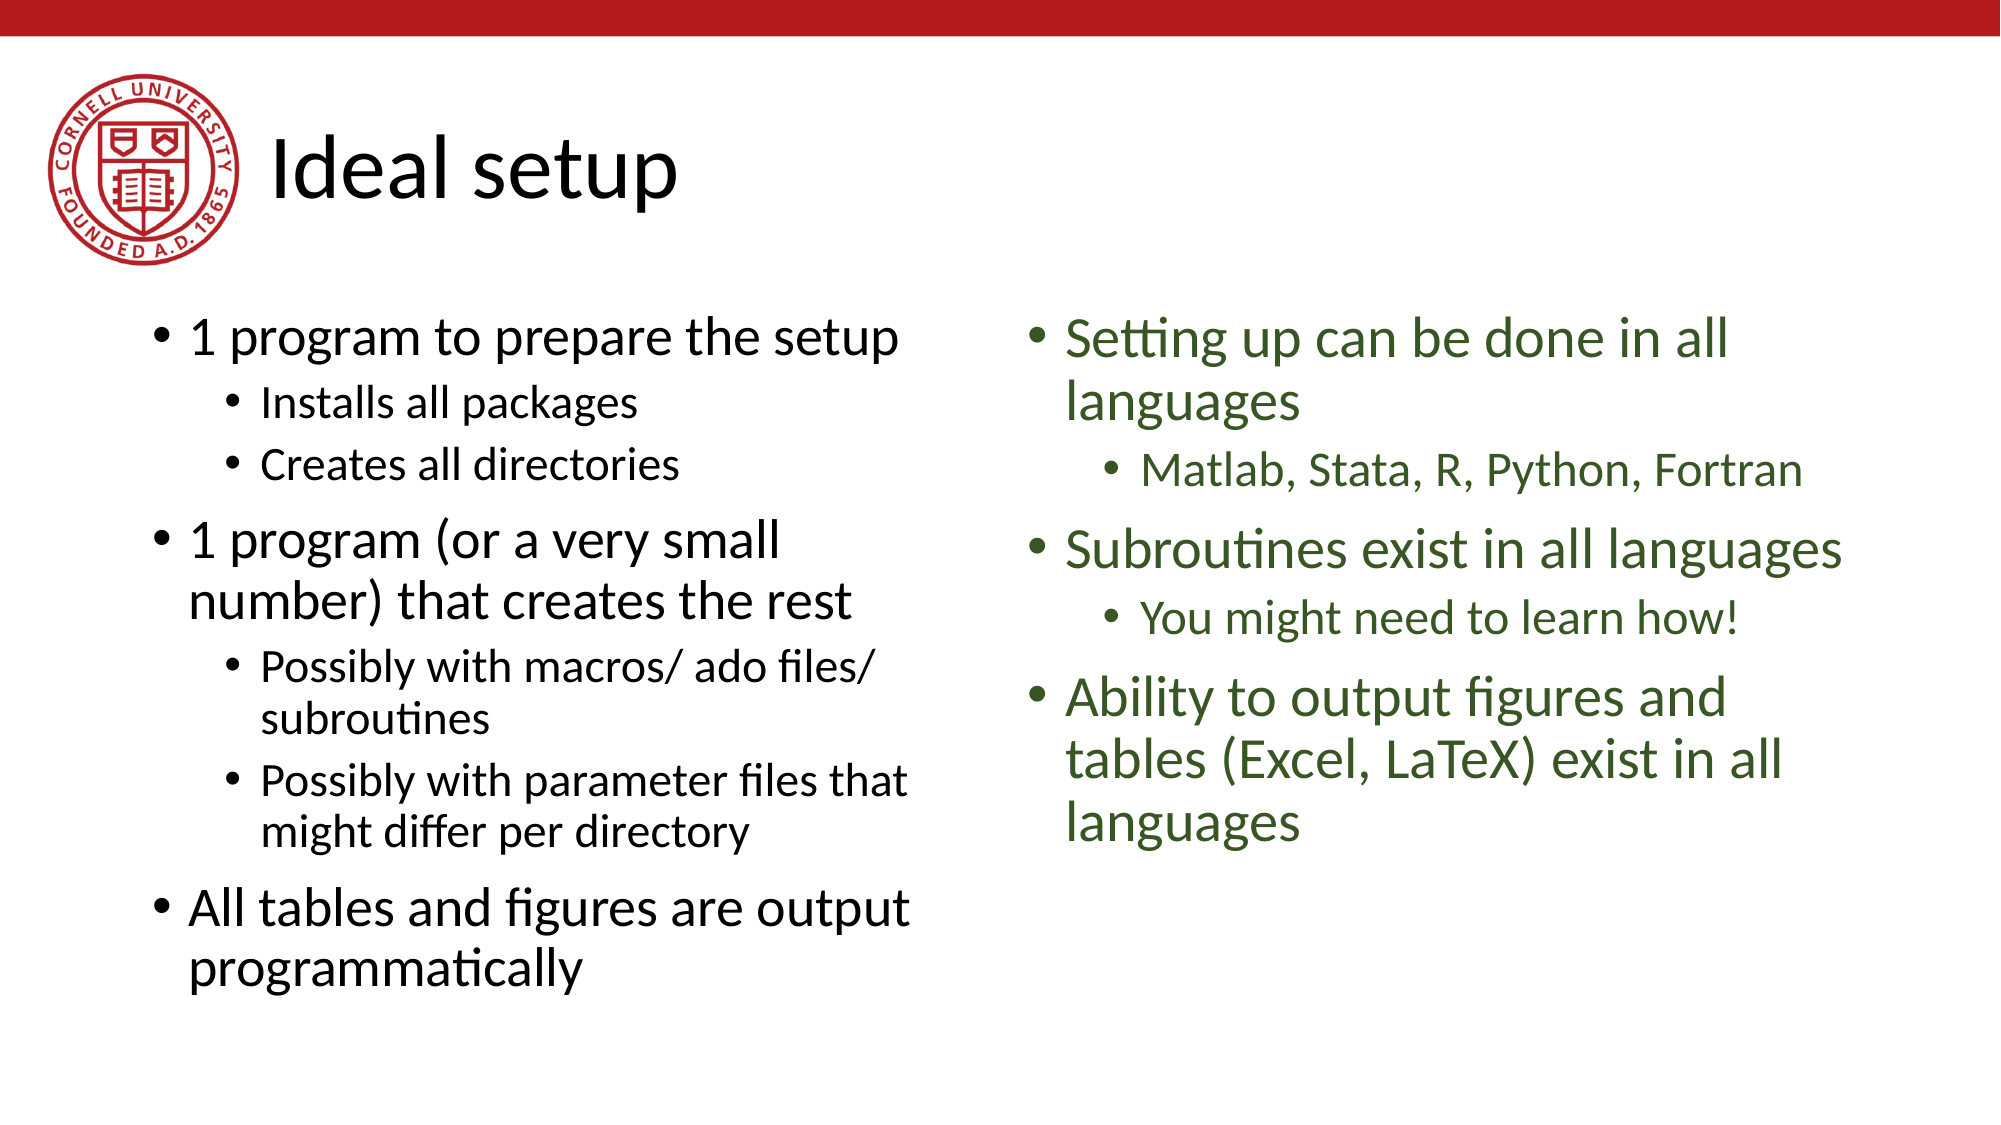

# Ideal setup
1 program to prepare the setup
Installs all packages
Creates all directories
1 program (or a very small number) that creates the rest
Possibly with macros/ ado files/ subroutines
Possibly with parameter files that might differ per directory
All tables and figures are output programmatically
Setting up can be done in all languages
Matlab, Stata, R, Python, Fortran
Subroutines exist in all languages
You might need to learn how!
Ability to output figures and tables (Excel, LaTeX) exist in all languages